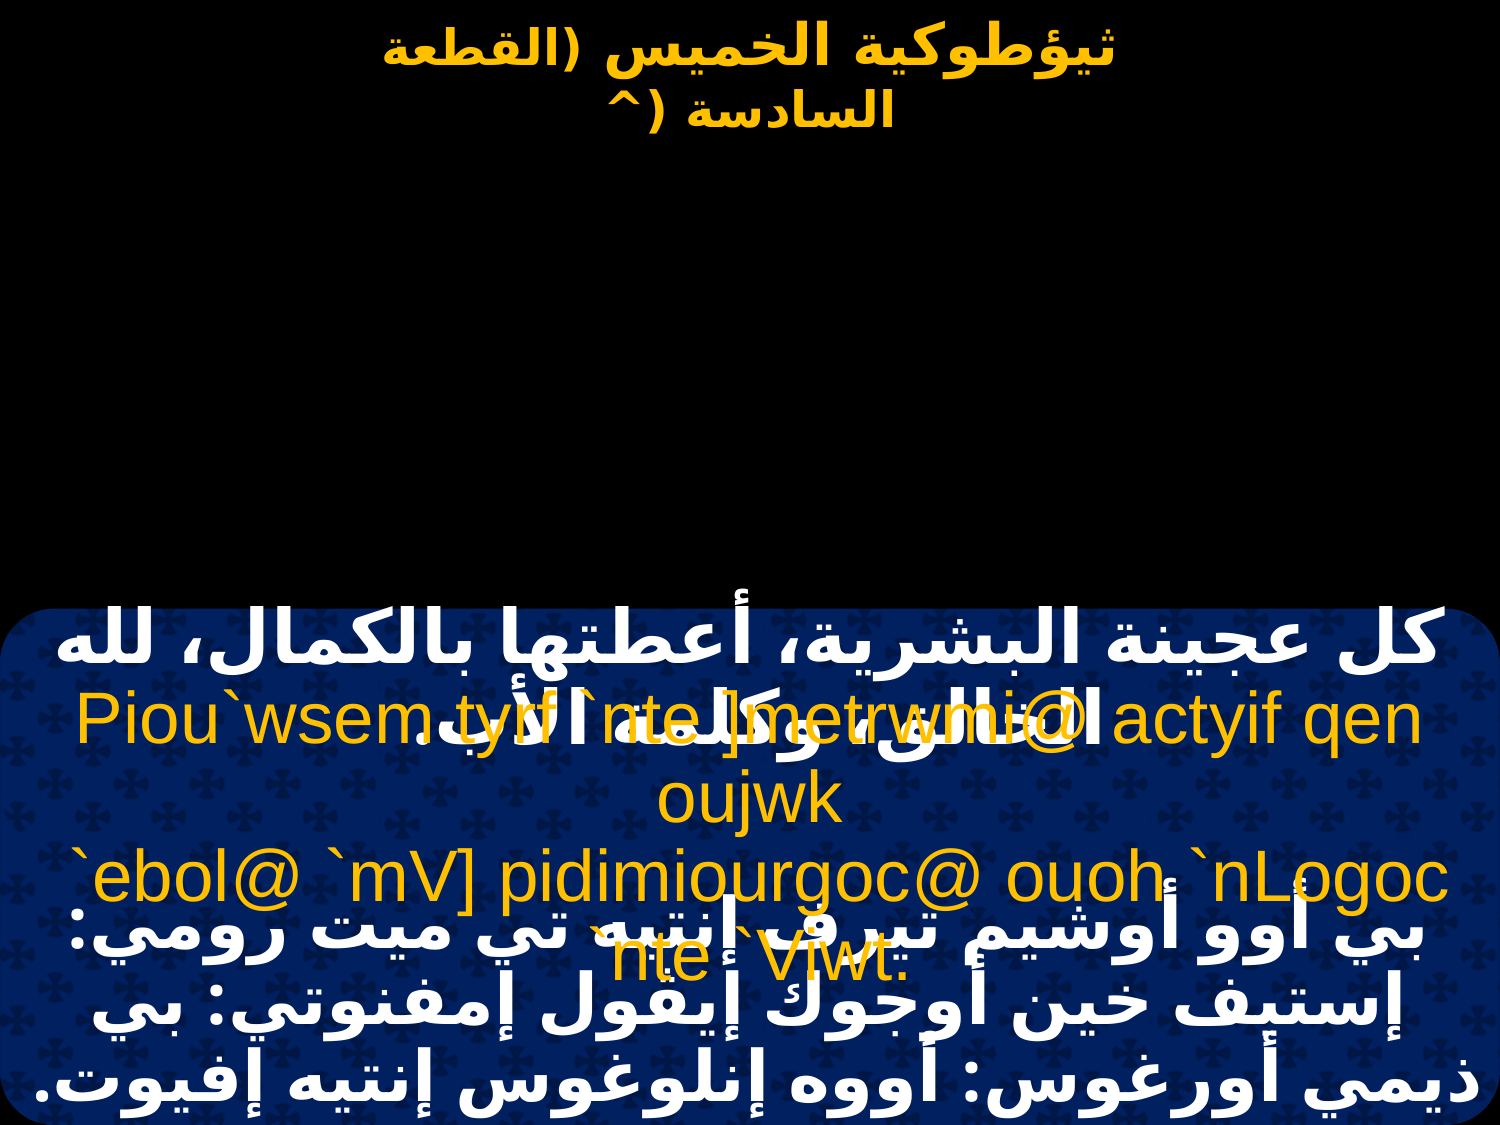

كل عجينة البشرية، أعطتها بالكمال، لله الخالق، وكلمة الأب.
Piou`wsem tyrf `nte ]metrwmi@ actyif qen oujwk
 `ebol@ `mV] pidimiourgoc@ ouoh `nLogoc `nte `Viwt.
بي أوو أوشيم تيرف إنتيه تي ميت رومي: إستيف خين أوجوك إيڤول إمفنوتي: بي ذيمي أورغوس: أووه إنلوغوس إنتيه إفيوت.